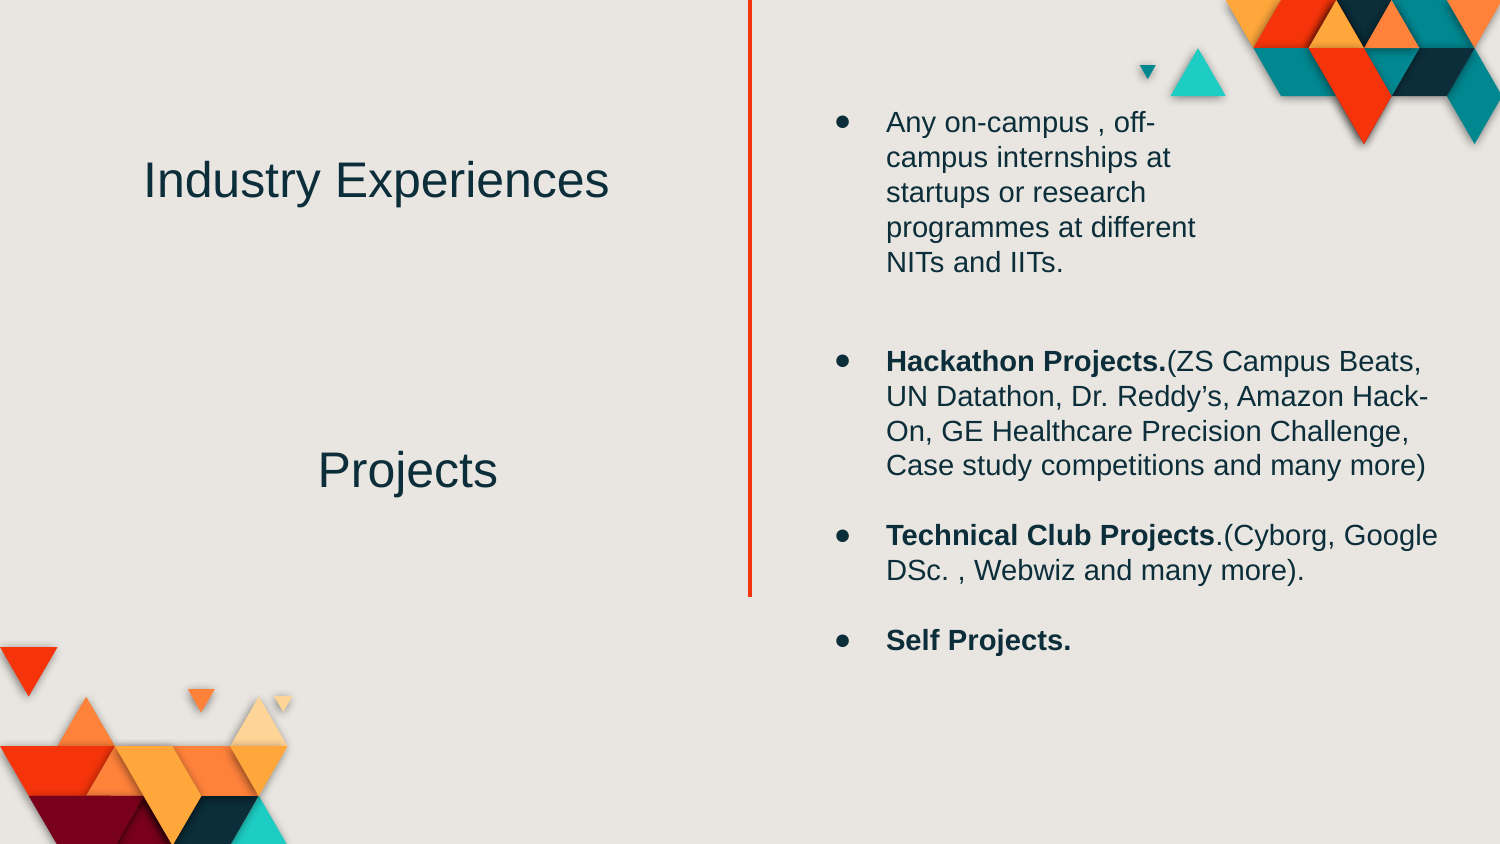

# Industry Experiences
Any on-campus , off-campus internships at startups or research programmes at different NITs and IITs.
Hackathon Projects.(ZS Campus Beats, UN Datathon, Dr. Reddy’s, Amazon Hack-On, GE Healthcare Precision Challenge, Case study competitions and many more)

Technical Club Projects.(Cyborg, Google DSc. , Webwiz and many more).

Self Projects.
Projects